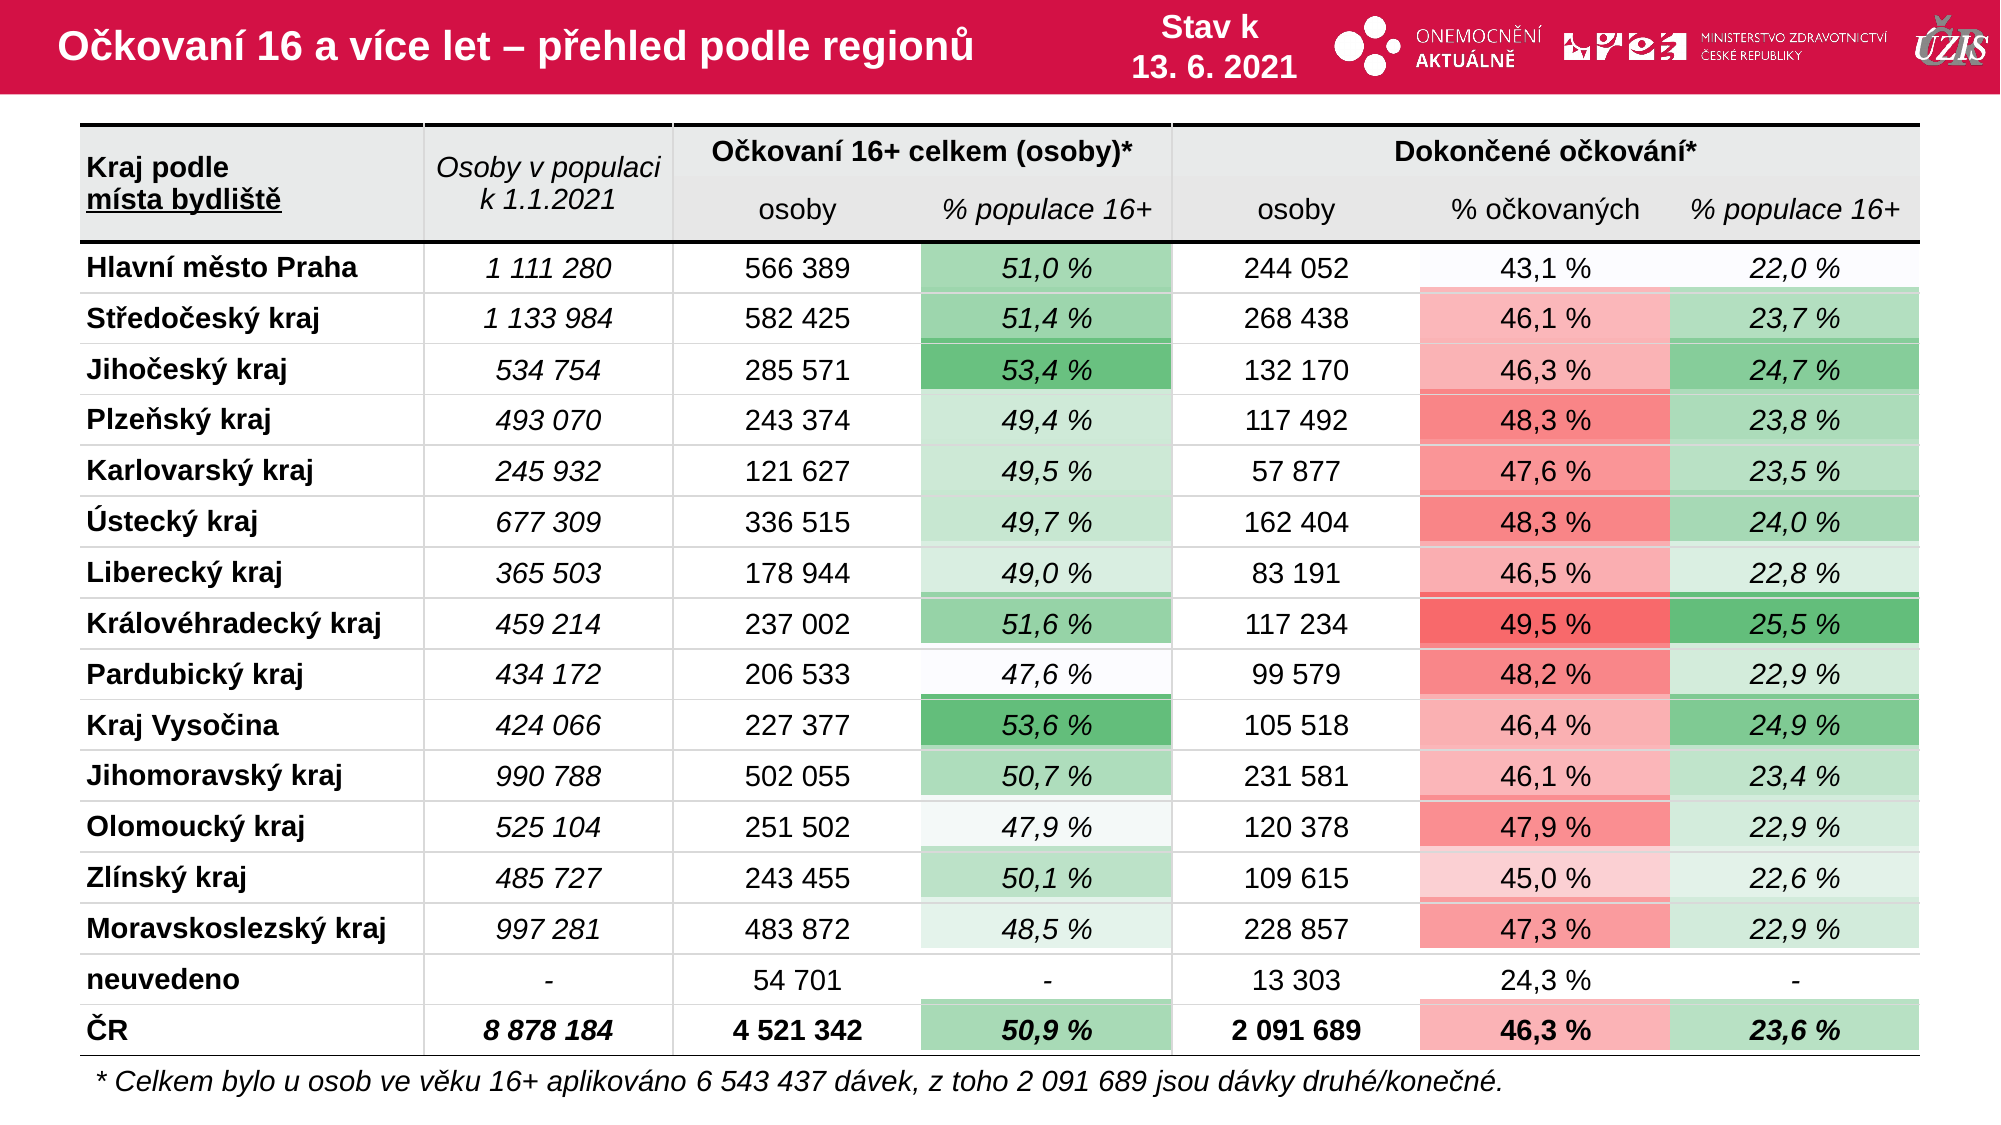

# Očkovaní 16 a více let – přehled podle regionů
Stav k
13. 6. 2021
| Kraj podle místa bydliště | Osoby v populaci k 1.1.2021 | Očkovaní 16+ celkem (osoby)\* |  | Dokončené očkování\* |  |  |
| --- | --- | --- | --- | --- | --- | --- |
|  |  | osoby | % populace 16+ | osoby | % očkovaných | % populace 16+ |
| Hlavní město Praha | 1 111 280 | 566 389 | 51,0 % | 244 052 | 43,1 % | 22,0 % |
| Středočeský kraj | 1 133 984 | 582 425 | 51,4 % | 268 438 | 46,1 % | 23,7 % |
| Jihočeský kraj | 534 754 | 285 571 | 53,4 % | 132 170 | 46,3 % | 24,7 % |
| Plzeňský kraj | 493 070 | 243 374 | 49,4 % | 117 492 | 48,3 % | 23,8 % |
| Karlovarský kraj | 245 932 | 121 627 | 49,5 % | 57 877 | 47,6 % | 23,5 % |
| Ústecký kraj | 677 309 | 336 515 | 49,7 % | 162 404 | 48,3 % | 24,0 % |
| Liberecký kraj | 365 503 | 178 944 | 49,0 % | 83 191 | 46,5 % | 22,8 % |
| Královéhradecký kraj | 459 214 | 237 002 | 51,6 % | 117 234 | 49,5 % | 25,5 % |
| Pardubický kraj | 434 172 | 206 533 | 47,6 % | 99 579 | 48,2 % | 22,9 % |
| Kraj Vysočina | 424 066 | 227 377 | 53,6 % | 105 518 | 46,4 % | 24,9 % |
| Jihomoravský kraj | 990 788 | 502 055 | 50,7 % | 231 581 | 46,1 % | 23,4 % |
| Olomoucký kraj | 525 104 | 251 502 | 47,9 % | 120 378 | 47,9 % | 22,9 % |
| Zlínský kraj | 485 727 | 243 455 | 50,1 % | 109 615 | 45,0 % | 22,6 % |
| Moravskoslezský kraj | 997 281 | 483 872 | 48,5 % | 228 857 | 47,3 % | 22,9 % |
| neuvedeno | - | 54 701 | - | 13 303 | 24,3 % | - |
| ČR | 8 878 184 | 4 521 342 | 50,9 % | 2 091 689 | 46,3 % | 23,6 % |
|  |  |  |  |  |  |
| --- | --- | --- | --- | --- | --- |
|  |  |  |  |  |  |
|  |  |  |  |  |  |
|  |  |  |  |  |  |
|  |  |  |  |  |  |
|  |  |  |  |  |  |
|  |  |  |  |  |  |
|  |  |  |  |  |  |
|  |  |  |  |  |  |
|  |  |  |  |  |  |
|  |  |  |  |  |  |
|  |  |  |  |  |  |
|  |  |  |  |  |  |
|  |  |  |  |  |  |
|  |  |  |  |  |  |
|  |  |  |  |  |  |
* Celkem bylo u osob ve věku 16+ aplikováno 6 543 437 dávek, z toho 2 091 689 jsou dávky druhé/konečné.